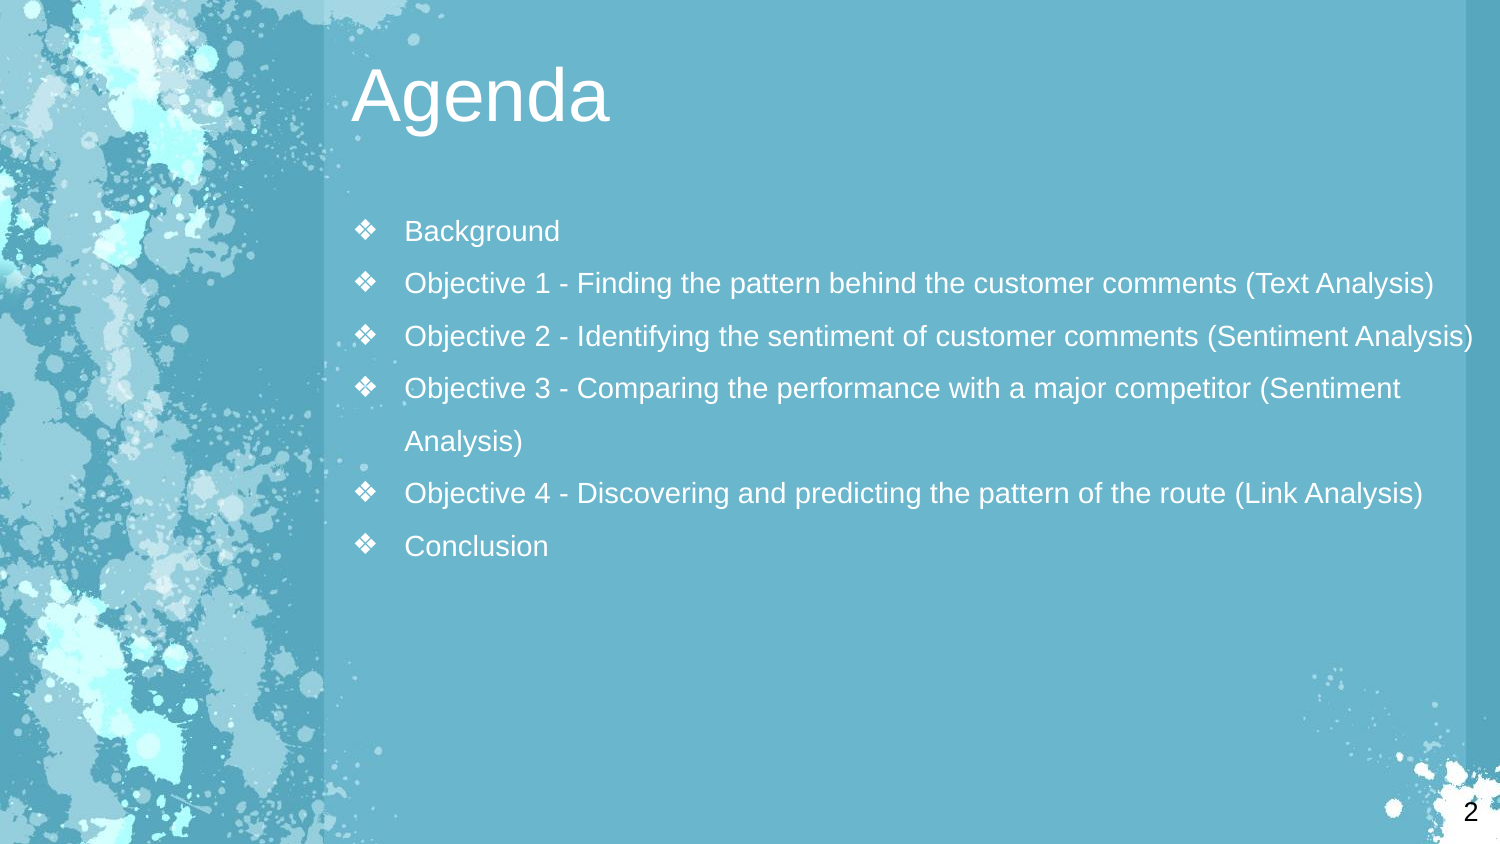

Agenda
Background
Objective 1 - Finding the pattern behind the customer comments (Text Analysis)
Objective 2 - Identifying the sentiment of customer comments (Sentiment Analysis)
Objective 3 - Comparing the performance with a major competitor (Sentiment Analysis)
Objective 4 - Discovering and predicting the pattern of the route (Link Analysis)
Conclusion
2